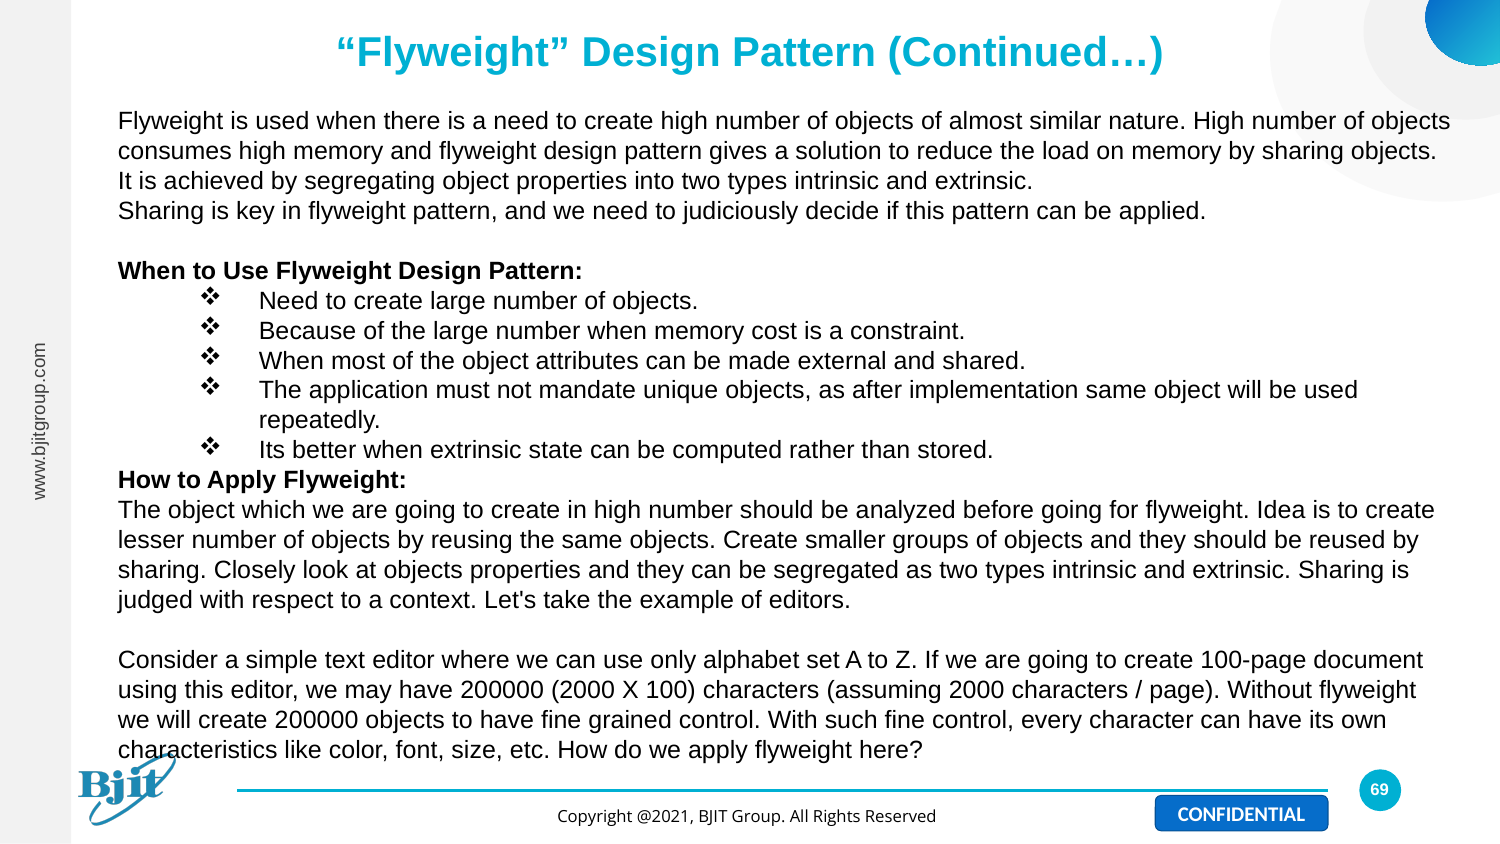

# “Flyweight” Design Pattern (Continued…)
Flyweight is used when there is a need to create high number of objects of almost similar nature. High number of objects consumes high memory and flyweight design pattern gives a solution to reduce the load on memory by sharing objects. It is achieved by segregating object properties into two types intrinsic and extrinsic.
Sharing is key in flyweight pattern, and we need to judiciously decide if this pattern can be applied.

When to Use Flyweight Design Pattern:
Need to create large number of objects.
Because of the large number when memory cost is a constraint.
When most of the object attributes can be made external and shared.
The application must not mandate unique objects, as after implementation same object will be used repeatedly.
Its better when extrinsic state can be computed rather than stored.
How to Apply Flyweight:
The object which we are going to create in high number should be analyzed before going for flyweight. Idea is to create lesser number of objects by reusing the same objects. Create smaller groups of objects and they should be reused by sharing. Closely look at objects properties and they can be segregated as two types intrinsic and extrinsic. Sharing is judged with respect to a context. Let's take the example of editors.
Consider a simple text editor where we can use only alphabet set A to Z. If we are going to create 100-page document using this editor, we may have 200000 (2000 X 100) characters (assuming 2000 characters / page). Without flyweight we will create 200000 objects to have fine grained control. With such fine control, every character can have its own characteristics like color, font, size, etc. How do we apply flyweight here?